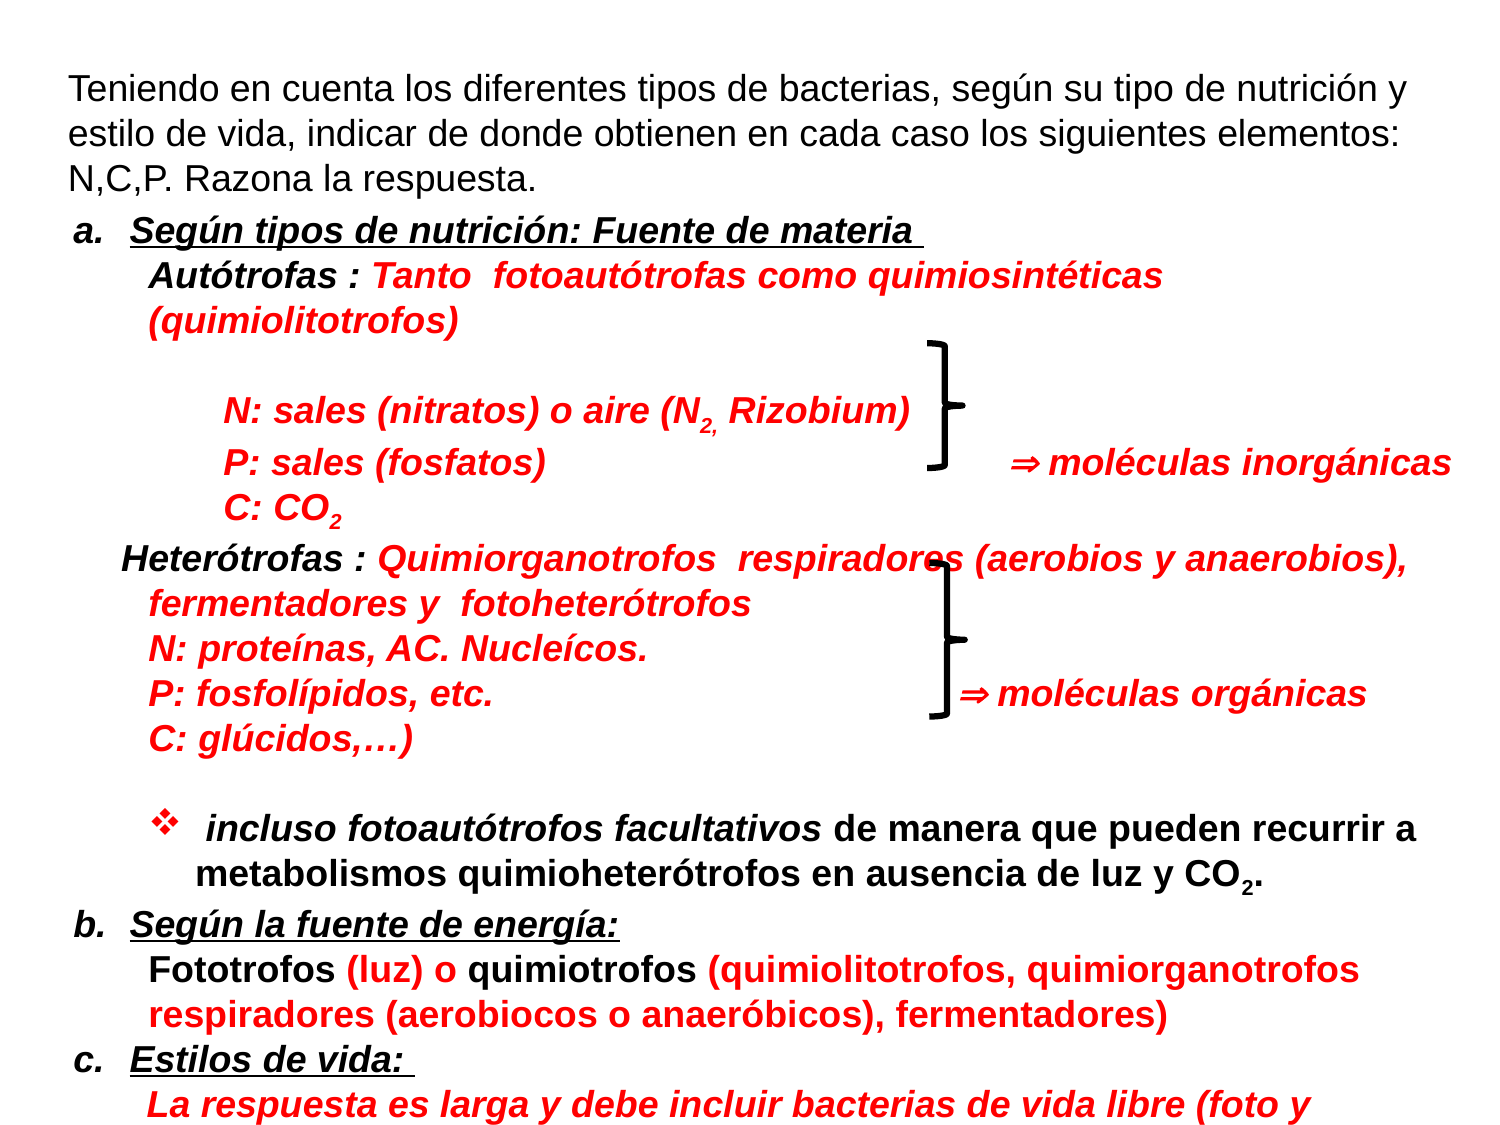

Teniendo en cuenta los diferentes tipos de bacterias, según su tipo de nutrición y estilo de vida, indicar de donde obtienen en cada caso los siguientes elementos: N,C,P. Razona la respuesta.
Según tipos de nutrición: Fuente de materia
Autótrofas : Tanto  fotoautótrofas como quimiosintéticas (quimiolitotrofos)

N: sales (nitratos) o aire (N2, Rizobium)
P: sales (fosfatos)                                            ⇒ moléculas inorgánicas
C: CO2
 Heterótrofas : Quimiorganotrofos  respiradores (aerobios y anaerobios), fermentadores y  fotoheterótrofos
	N: proteínas, AC. Nucleícos.
	P: fosfolípidos, etc.                                            ⇒ moléculas orgánicas
	C: glúcidos,…)

 incluso fotoautótrofos facultativos de manera que pueden recurrir a metabolismos quimioheterótrofos en ausencia de luz y CO2.
Según la fuente de energía:
Fototrofos (luz) o quimiotrofos (quimiolitotrofos, quimiorganotrofos respiradores (aerobiocos o anaeróbicos), fermentadores)
Estilos de vida:
La respuesta es larga y debe incluir bacterias de vida libre (foto y quimioautotrofas, saprófitas, parásitas, comensales y simbióticas.)